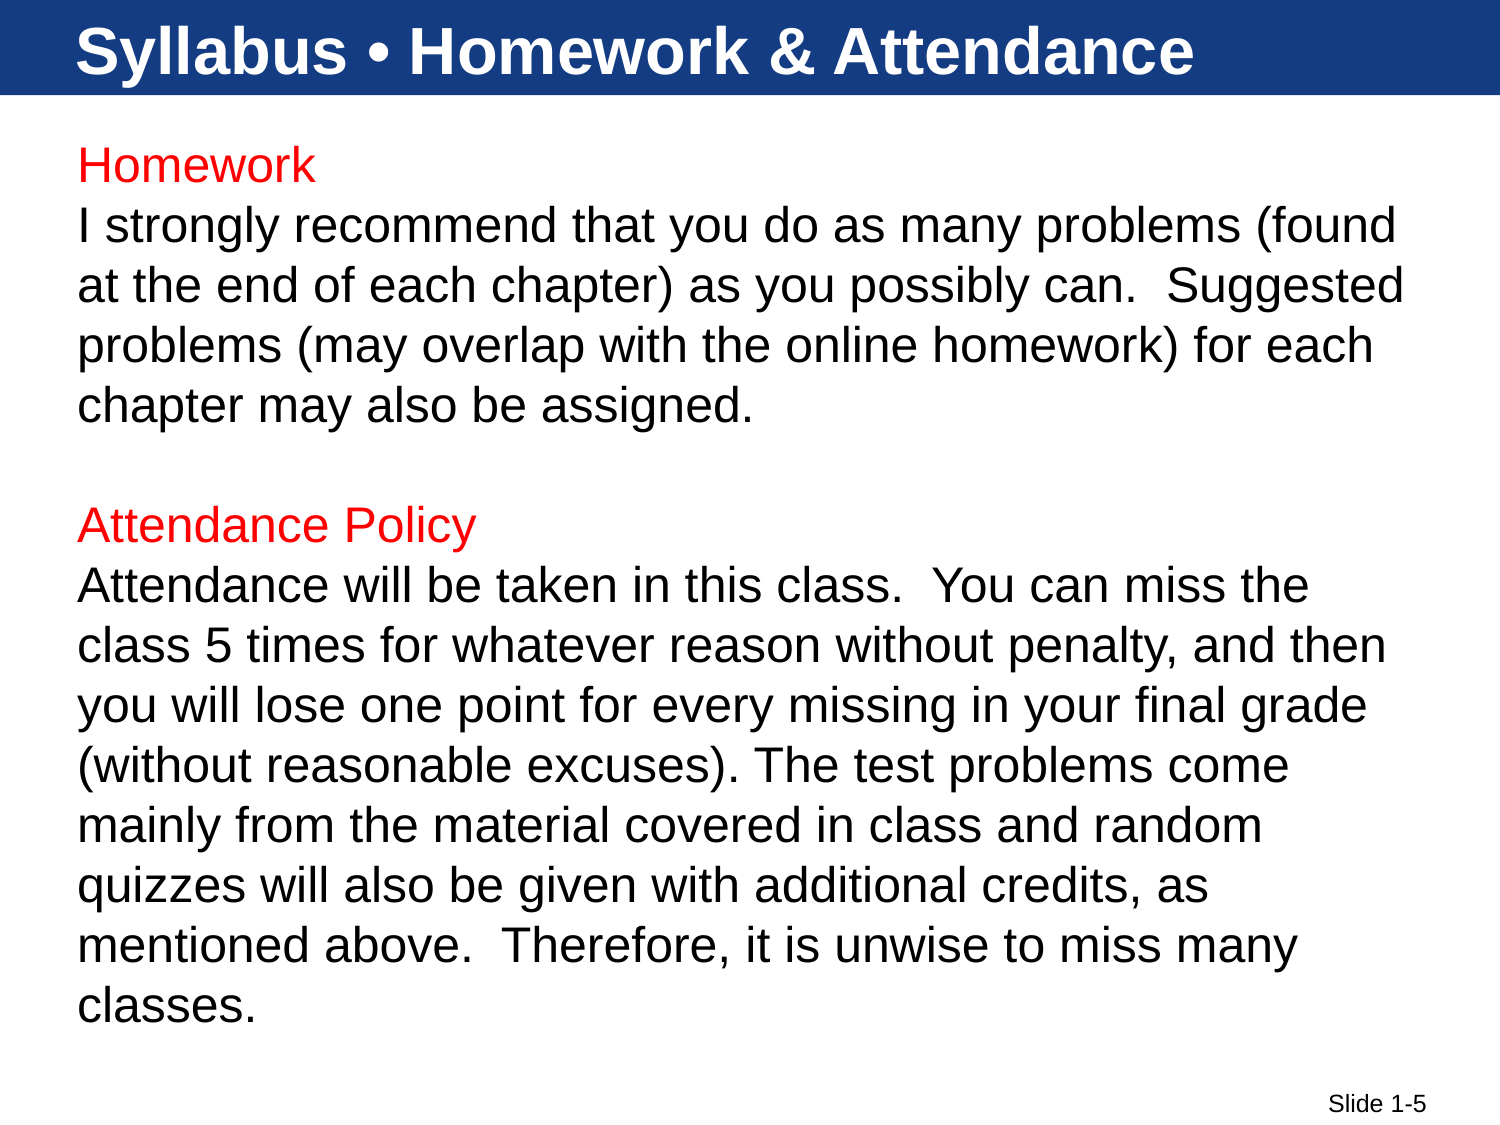

# Syllabus • Homework & Attendance
Homework
I strongly recommend that you do as many problems (found at the end of each chapter) as you possibly can.  Suggested problems (may overlap with the online homework) for each chapter may also be assigned.

Attendance Policy
Attendance will be taken in this class.  You can miss the class 5 times for whatever reason without penalty, and then you will lose one point for every missing in your final grade (without reasonable excuses). The test problems come mainly from the material covered in class and random quizzes will also be given with additional credits, as mentioned above.  Therefore, it is unwise to miss many classes.